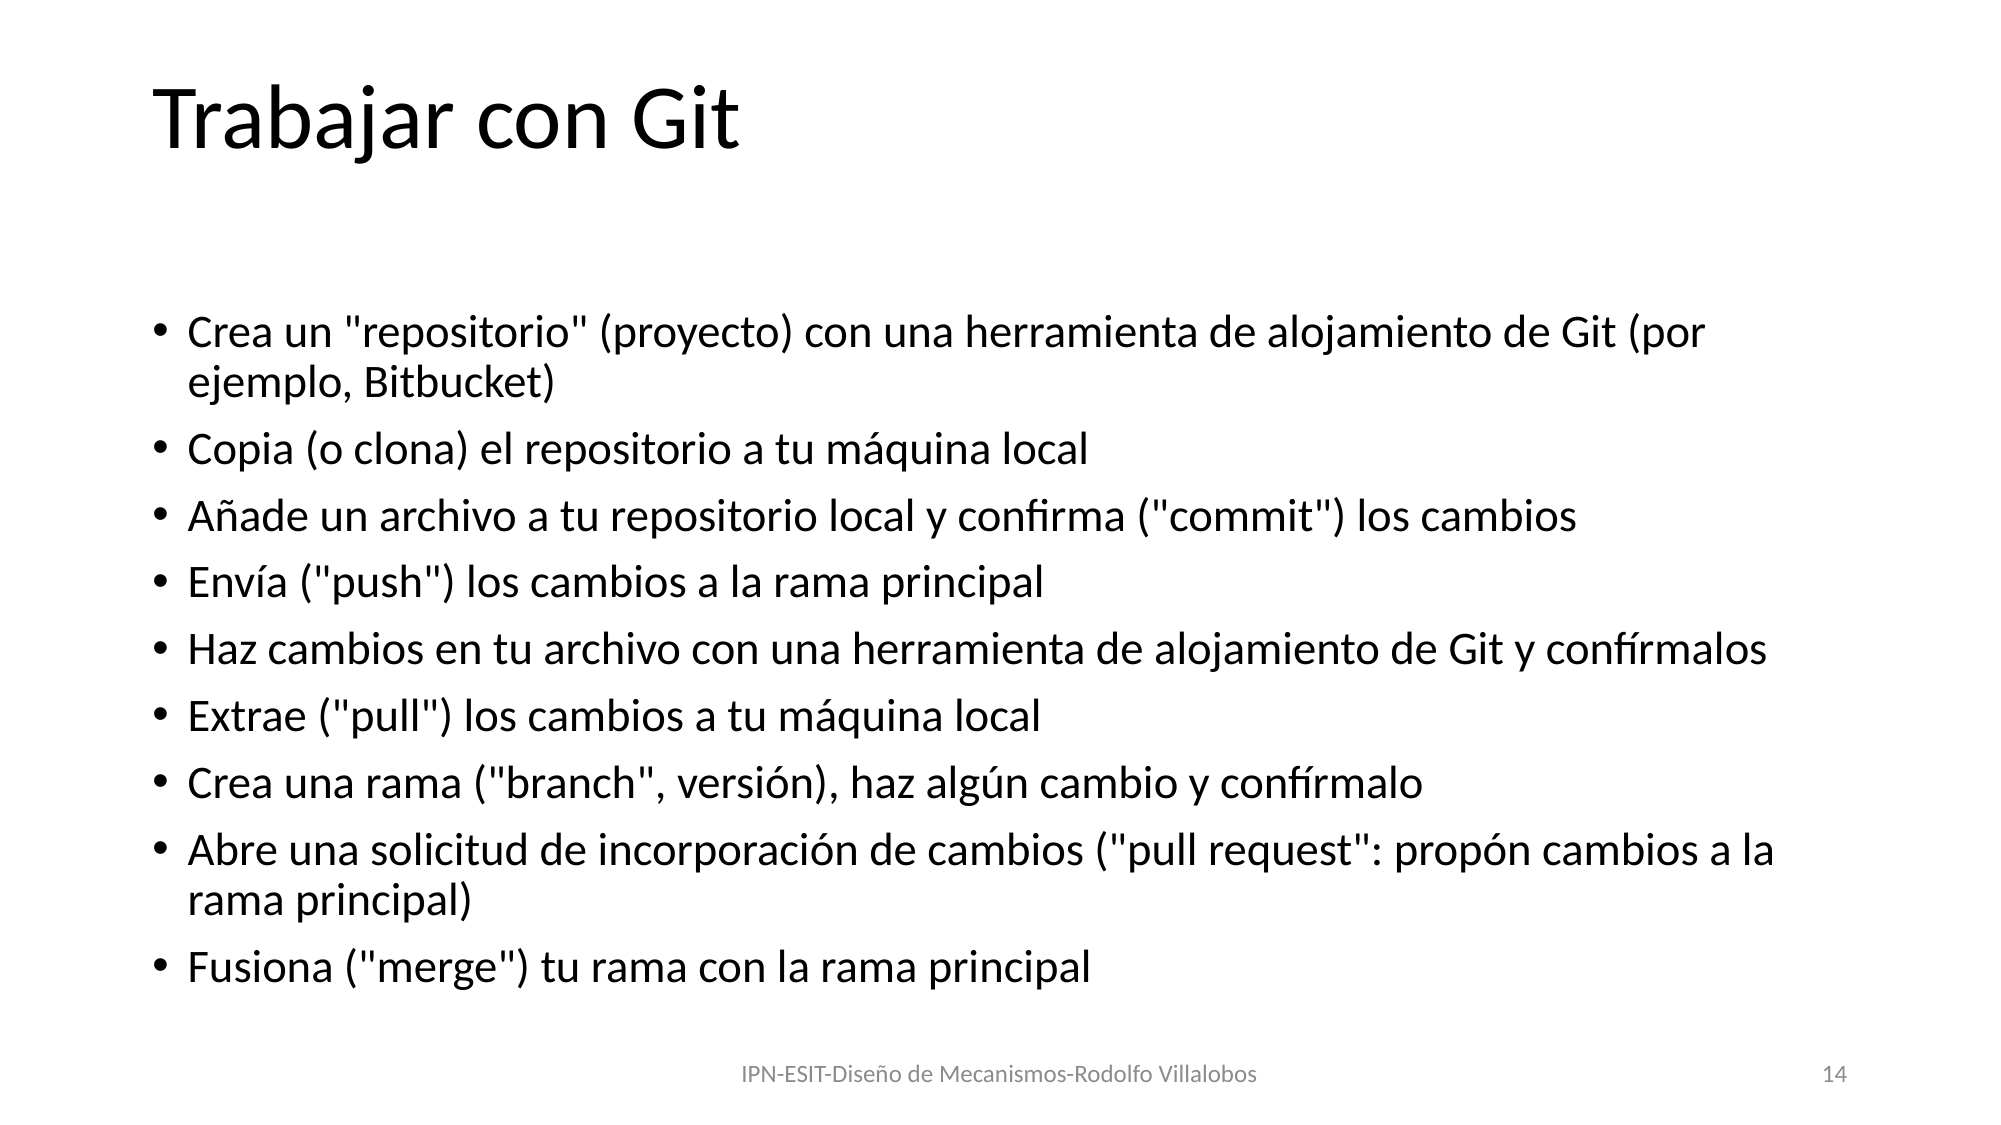

# Trabajar con Git

Crea un "repositorio" (proyecto) con una herramienta de alojamiento de Git (por ejemplo, Bitbucket)
Copia (o clona) el repositorio a tu máquina local
Añade un archivo a tu repositorio local y confirma ("commit") los cambios
Envía ("push") los cambios a la rama principal
Haz cambios en tu archivo con una herramienta de alojamiento de Git y confírmalos
Extrae ("pull") los cambios a tu máquina local
Crea una rama ("branch", versión), haz algún cambio y confírmalo
Abre una solicitud de incorporación de cambios ("pull request": propón cambios a la rama principal)
Fusiona ("merge") tu rama con la rama principal
IPN-ESIT-Diseño de Mecanismos-Rodolfo Villalobos
14